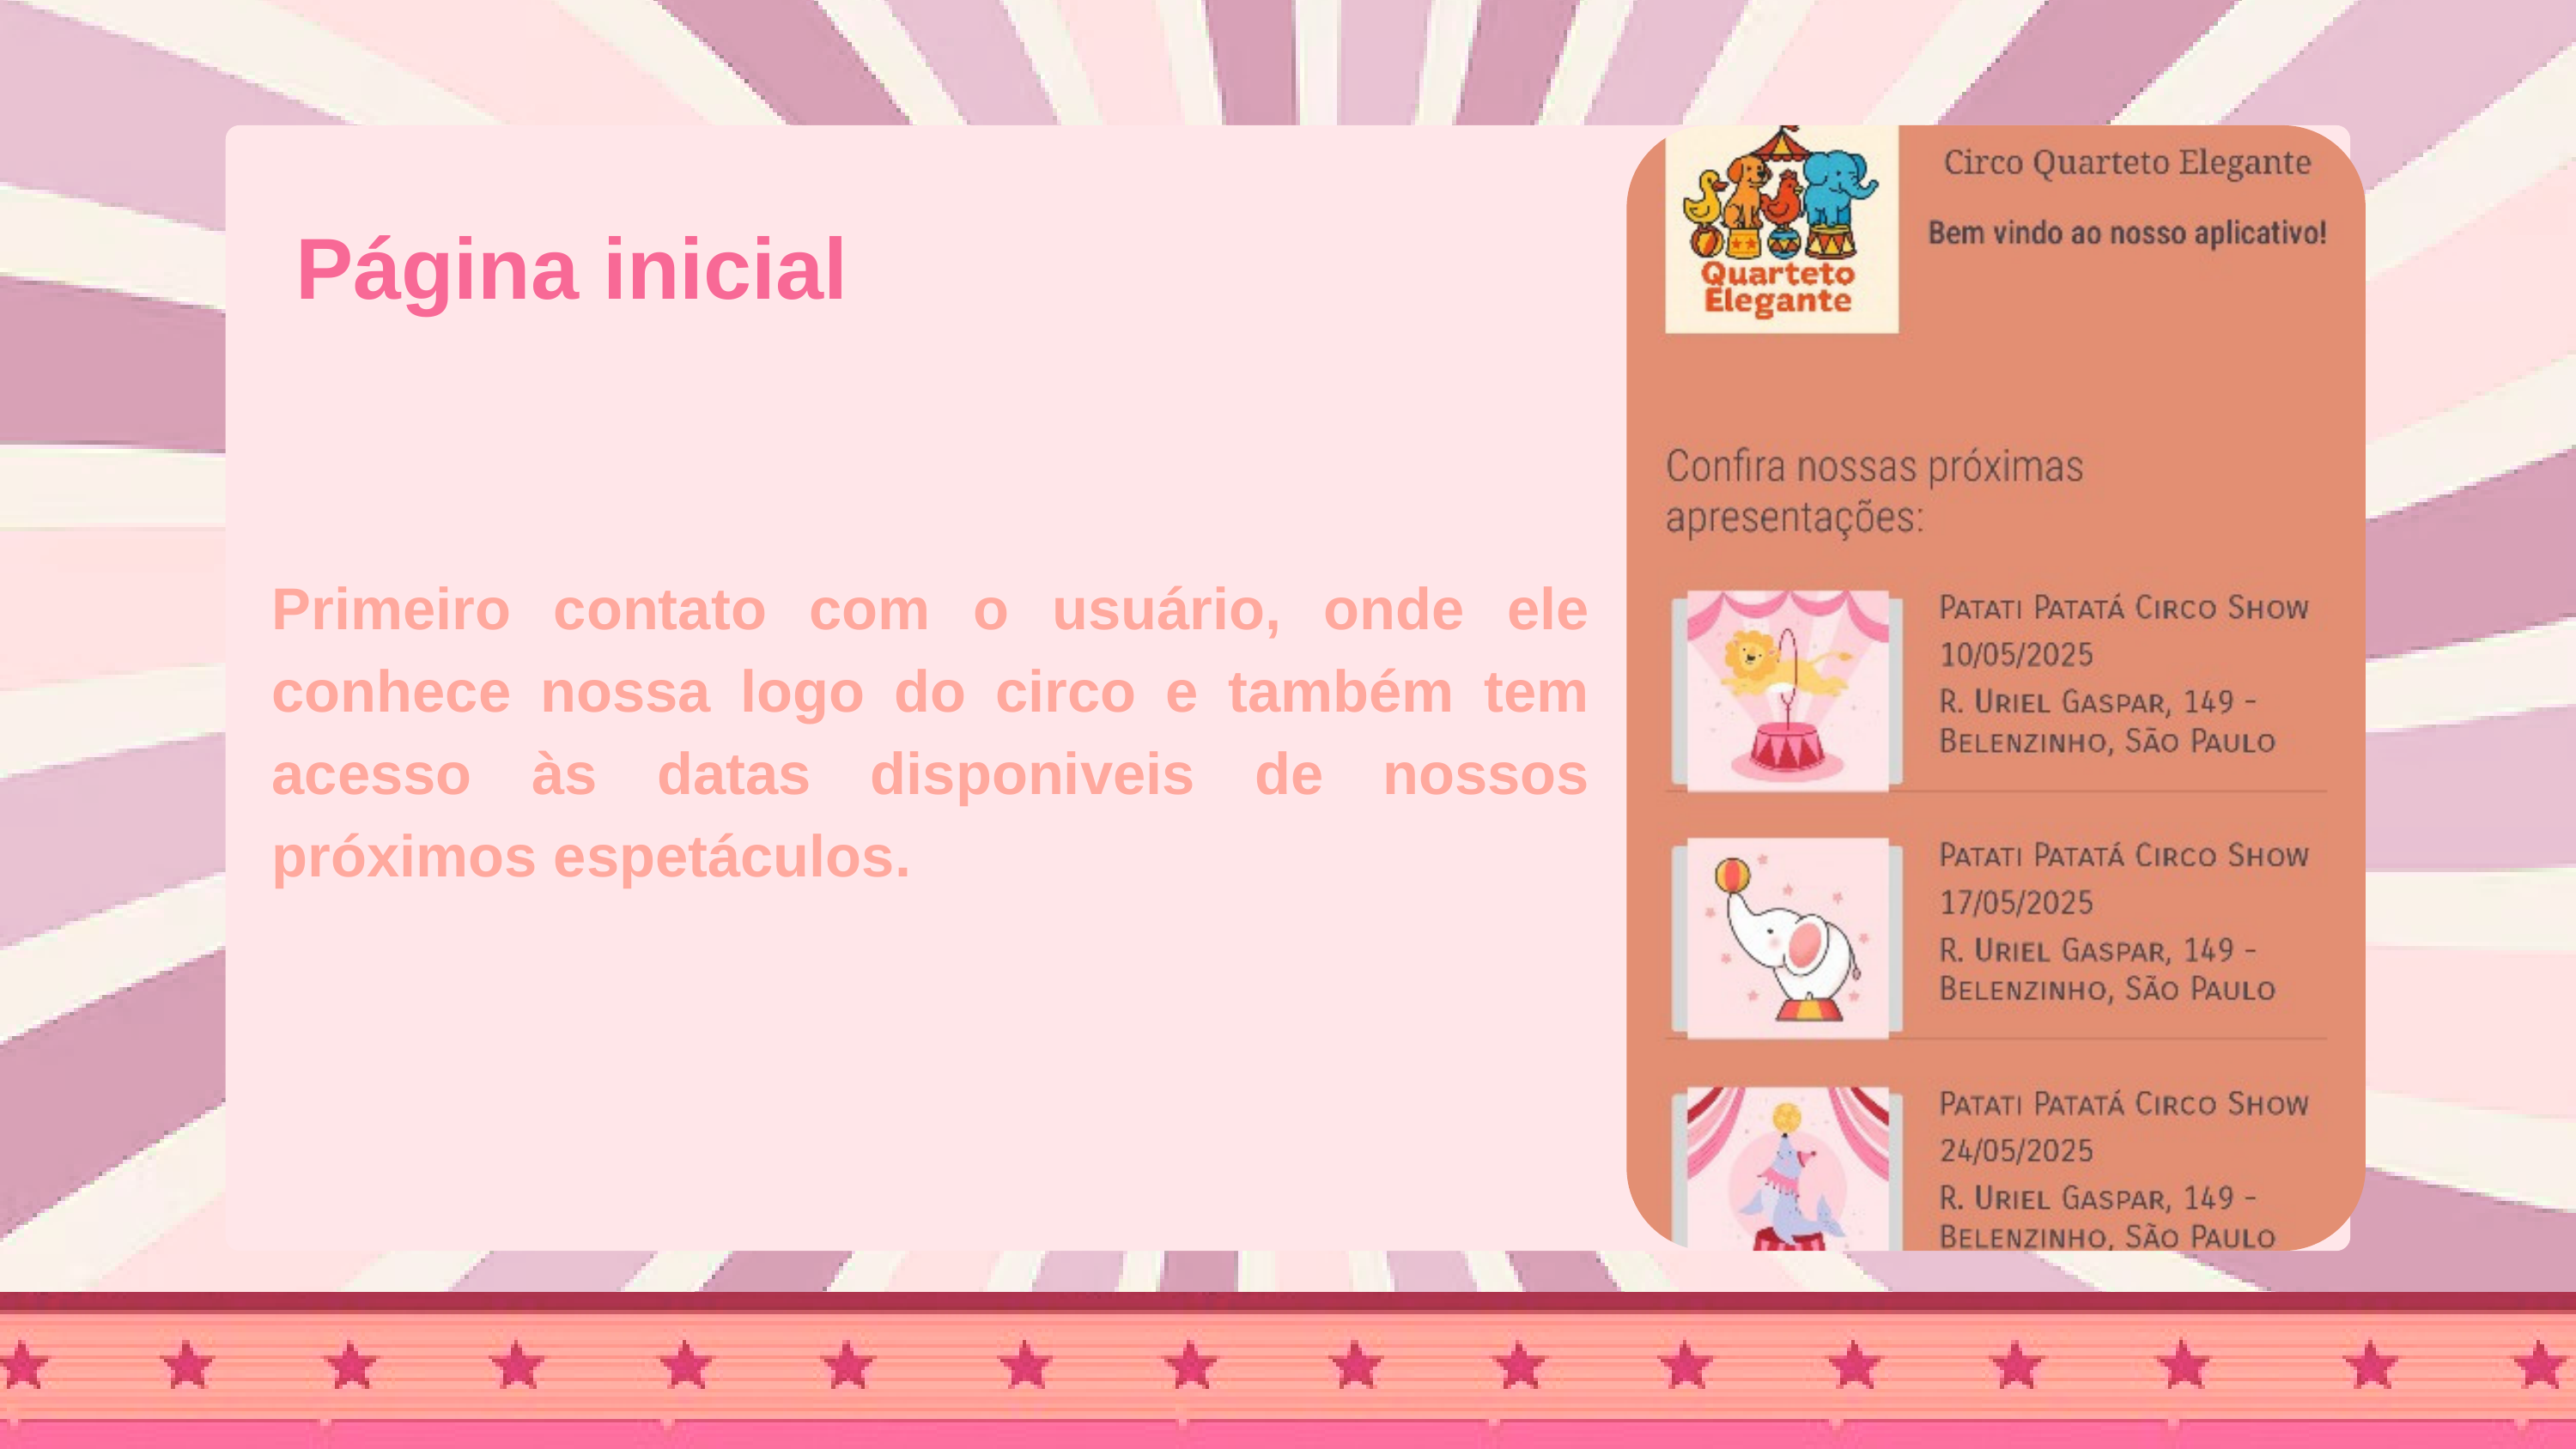

Página inicial
Primeiro contato com o usuário, onde ele conhece nossa logo do circo e também tem acesso às datas disponiveis de nossos próximos espetáculos.